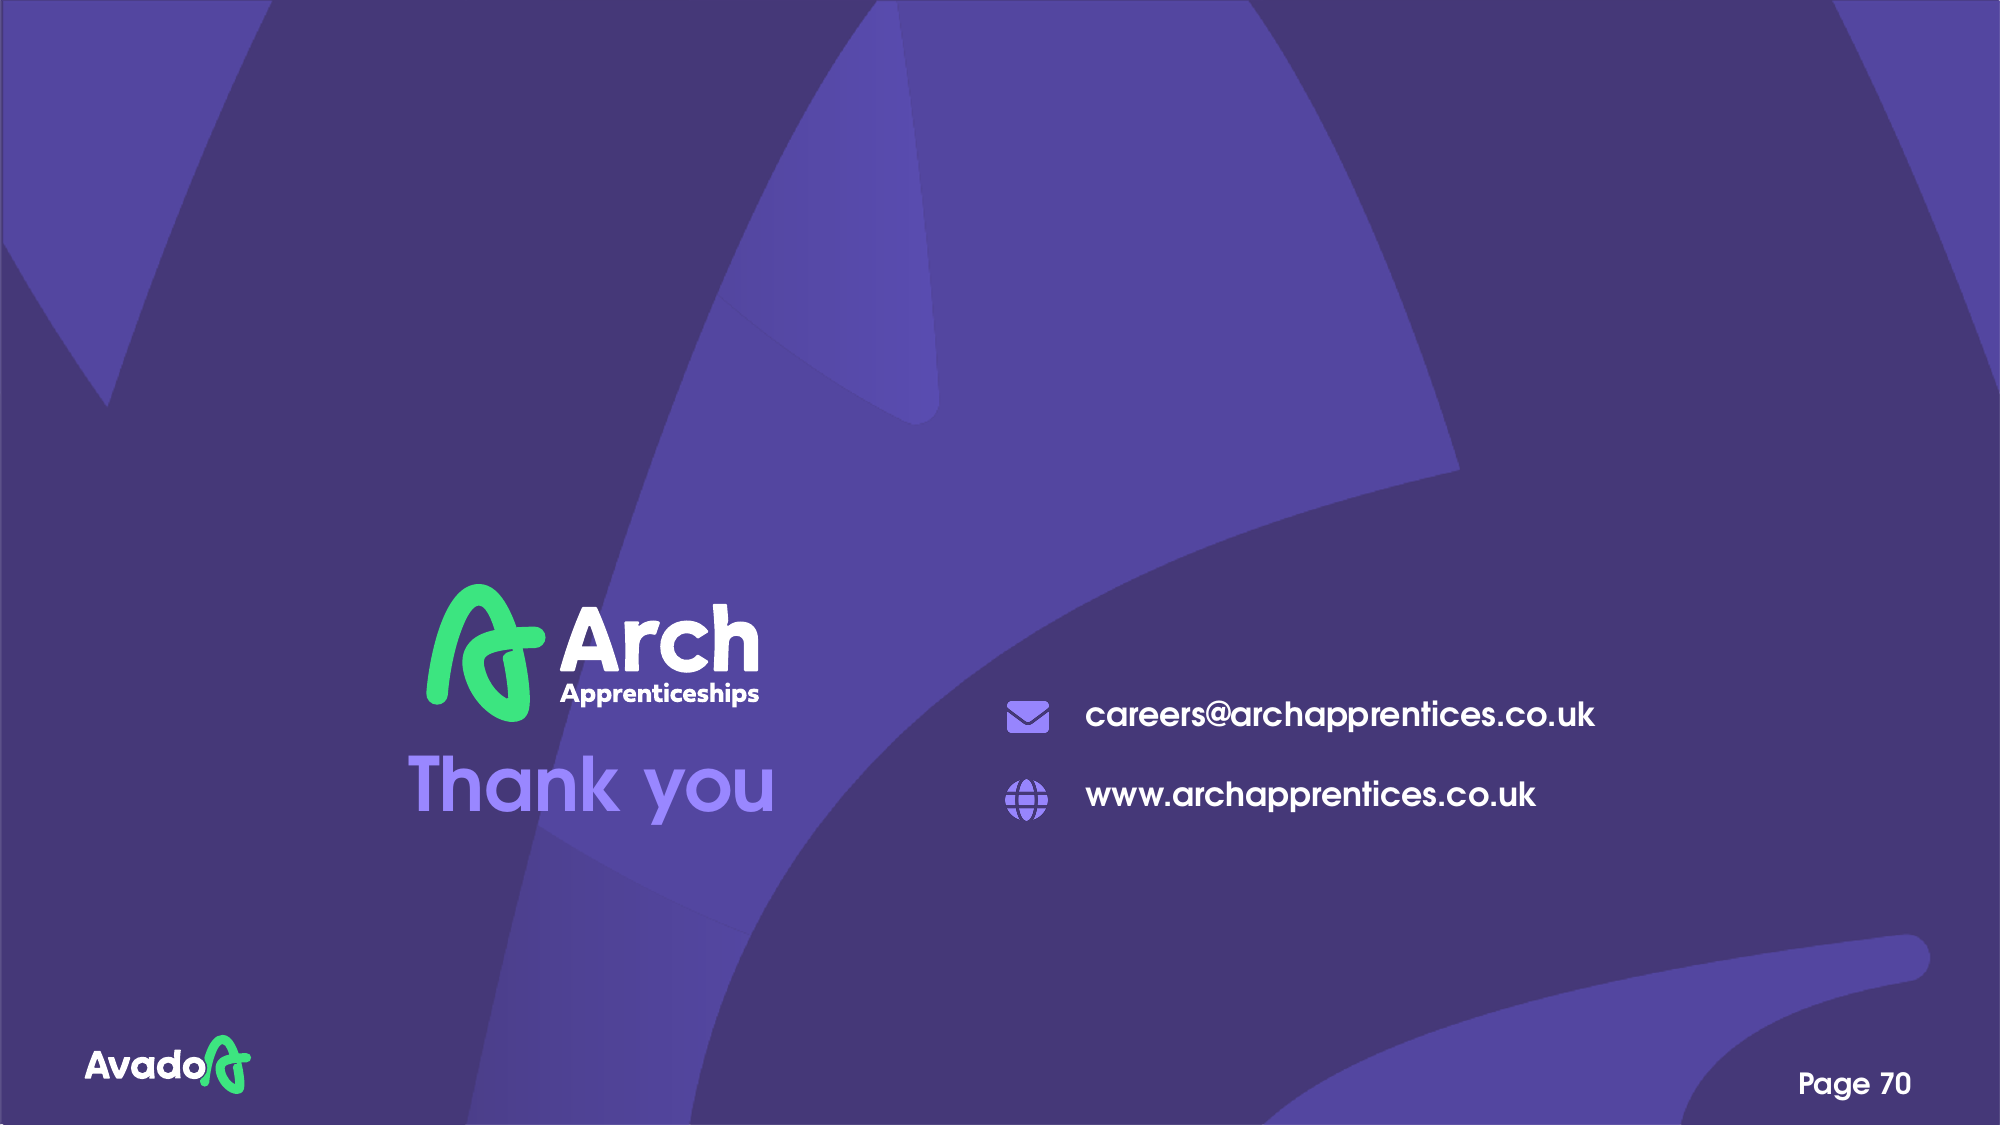

careers@archapprentices.co.uk

# Thank you
www.archapprentices.co.uk
Page 70